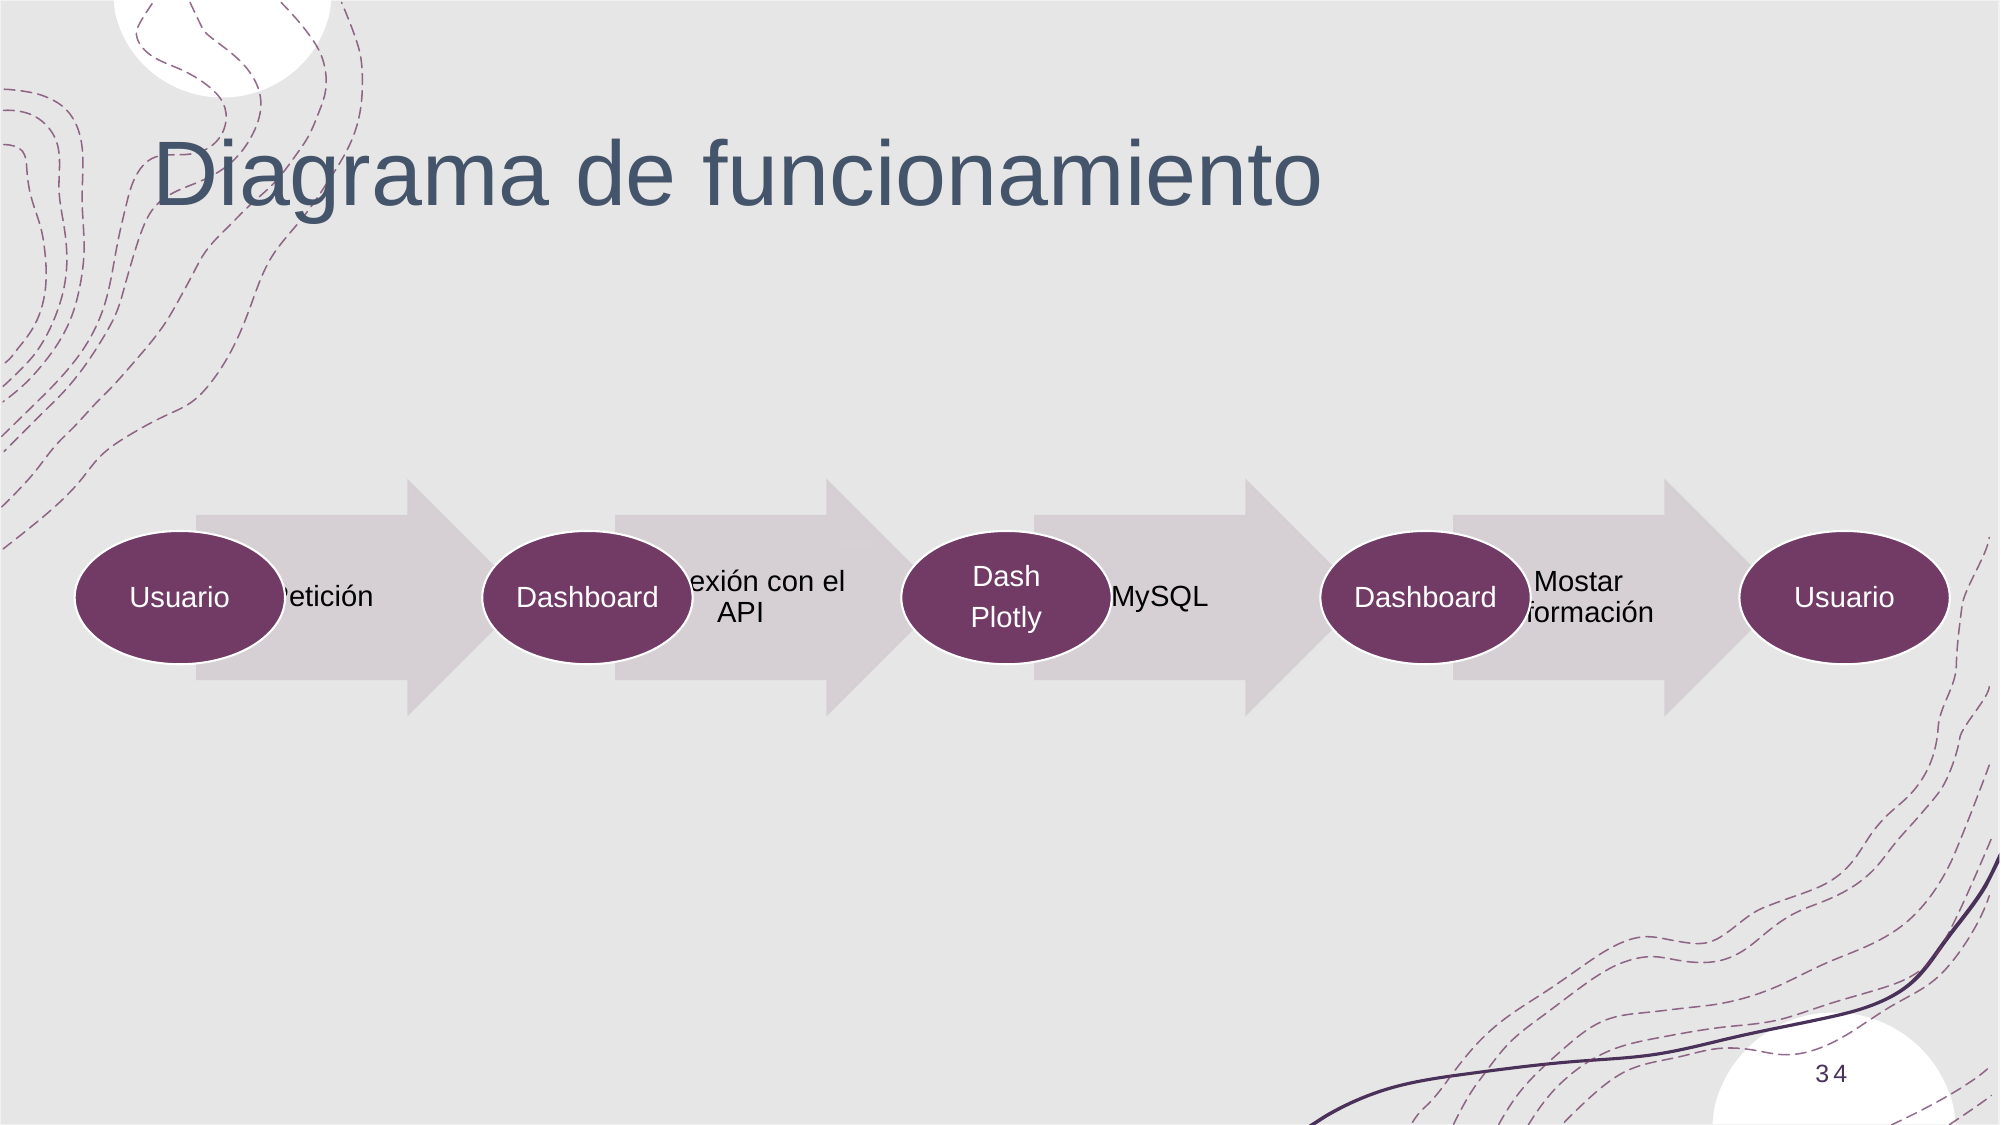

# Diagrama de funcionamiento
Petición
Usuario
Conexión con el API
Dashboard
MySQL
Dash
Plotly
Mostar información
Dashboard
Usuario
34